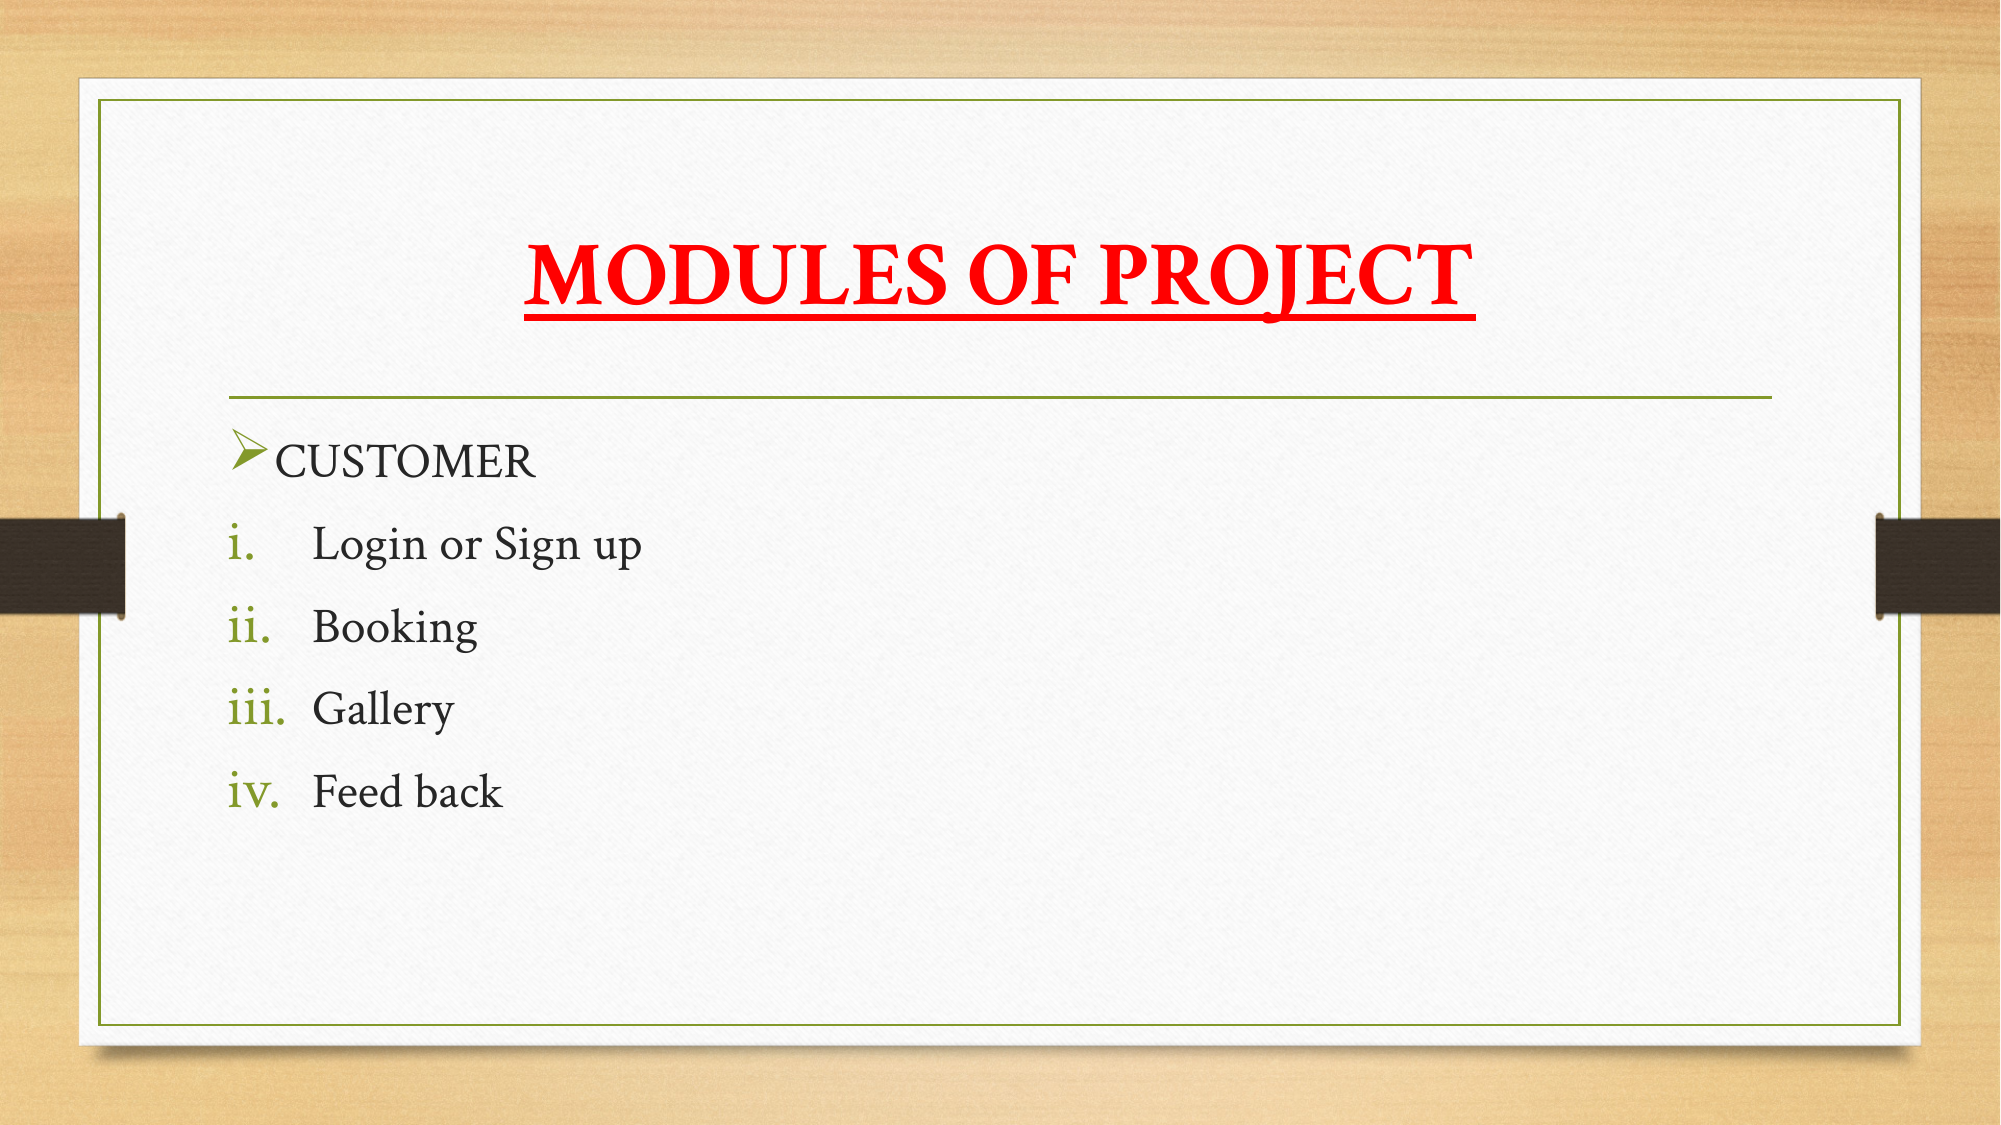

# MODULES OF PROJECT
CUSTOMER
Login or Sign up
Booking
Gallery
Feed back